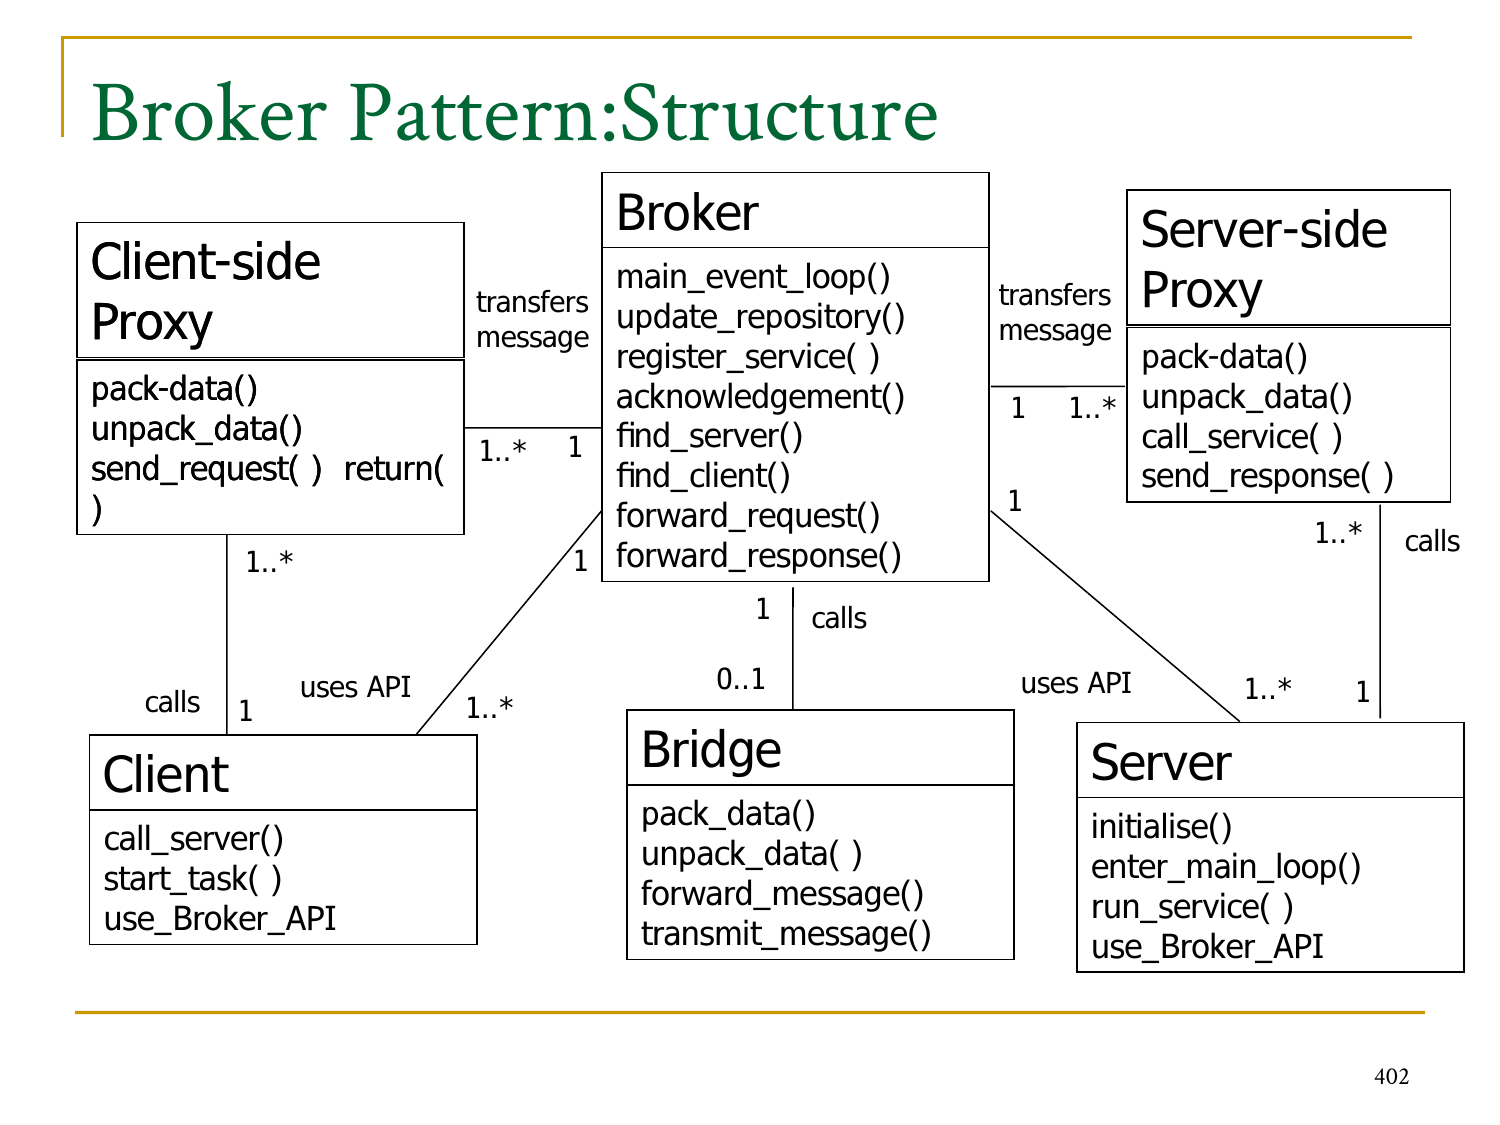

# Broker Pattern:Structure
Broker
main_event_loop() update_repository() register_service( )  acknowledgement() find_server() find_client() forward_request() forward_response()
Server-side Proxy
pack-data() unpack_data() call_service( )  send_response( )
Client-side Proxy
pack-data() unpack_data() send_request( )  return( )
Client-side Proxy
pack-data() unpack_data() send_request( )  return( )
transfers
message
transfers
message
1
1..*

1
1..*

1

1..*

calls

1
1..*
1

calls
0..1
uses API
uses API
1..*
1
calls
1..*
1
Bridge
pack_data() unpack_data( )  forward_message() transmit_message()
Server
Client
call_server()  start_task( )  use_Broker_API
initialise() enter_main_loop() run_service( )  use_Broker_API
402